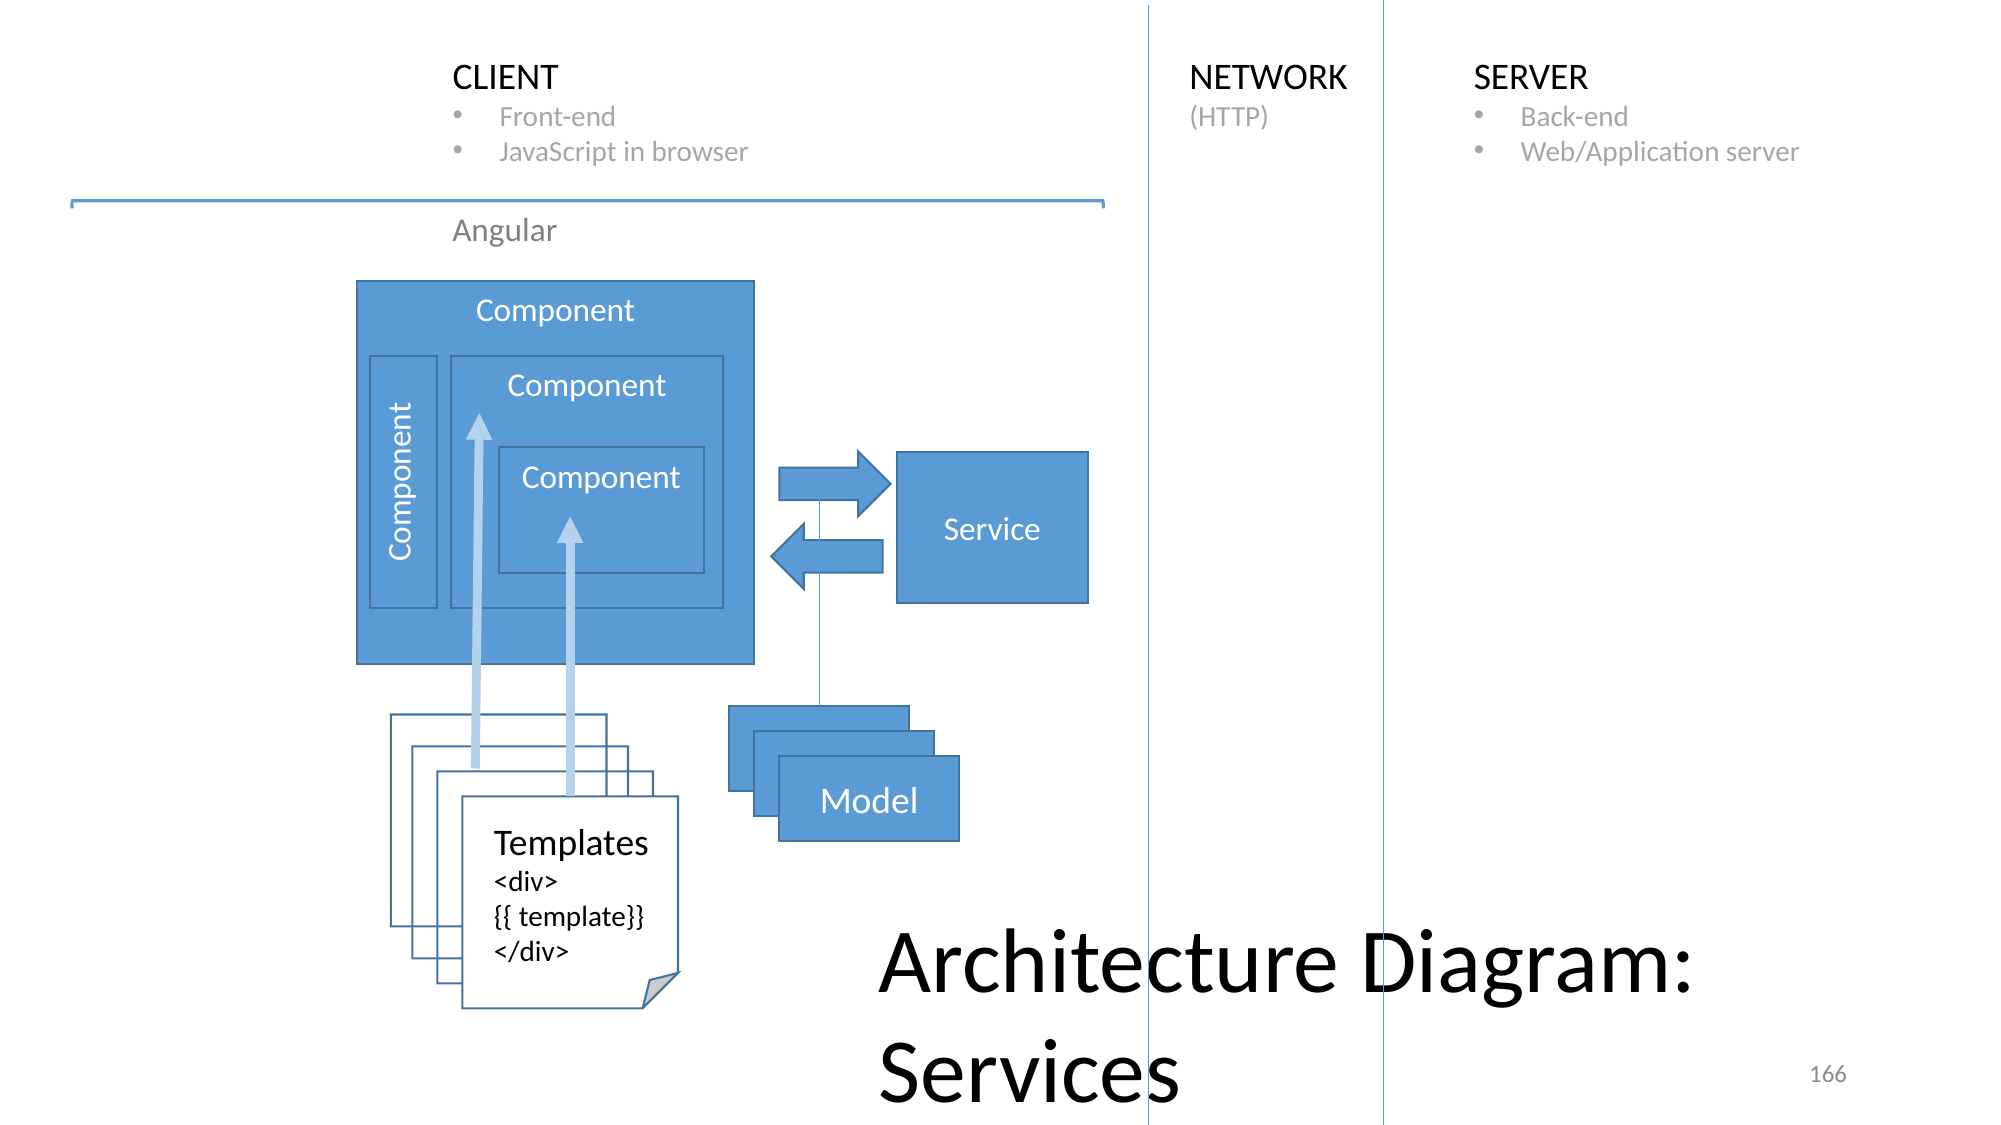

CLIENT
Front-end
JavaScript in browser
NETWORK
(HTTP)
SERVER
Back-end
Web/Application server
Angular
Component
Component
Component
Component

Service

Model

Model

Model

Templates
<div>
{{ template}}
</div>
Architecture Diagram: Services

166